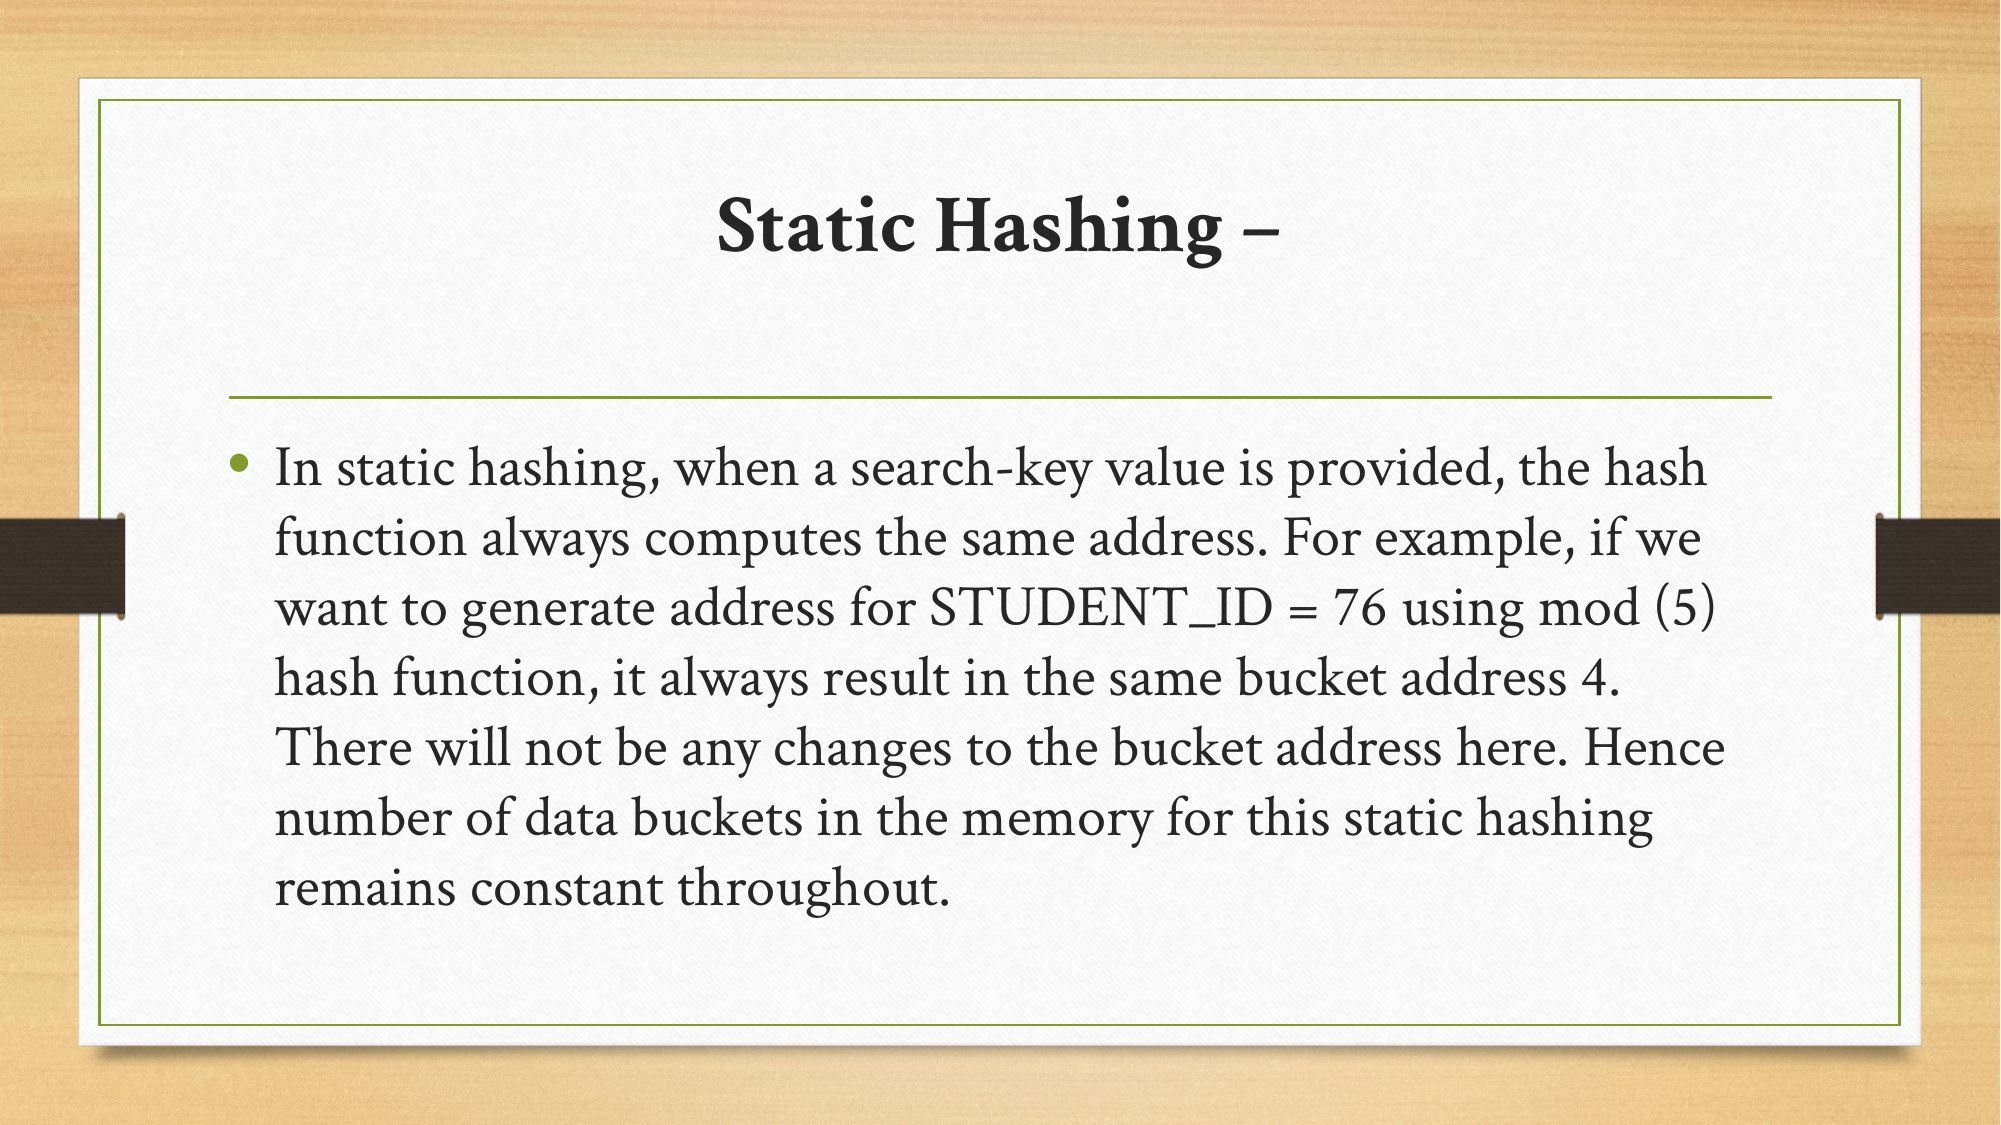

# Static Hashing –
In static hashing, when a search-key value is provided, the hash function always computes the same address. For example, if we want to generate address for STUDENT_ID = 76 using mod (5) hash function, it always result in the same bucket address 4.  There will not be any changes to the bucket address here. Hence number of data buckets in the memory for this static hashing remains constant throughout.